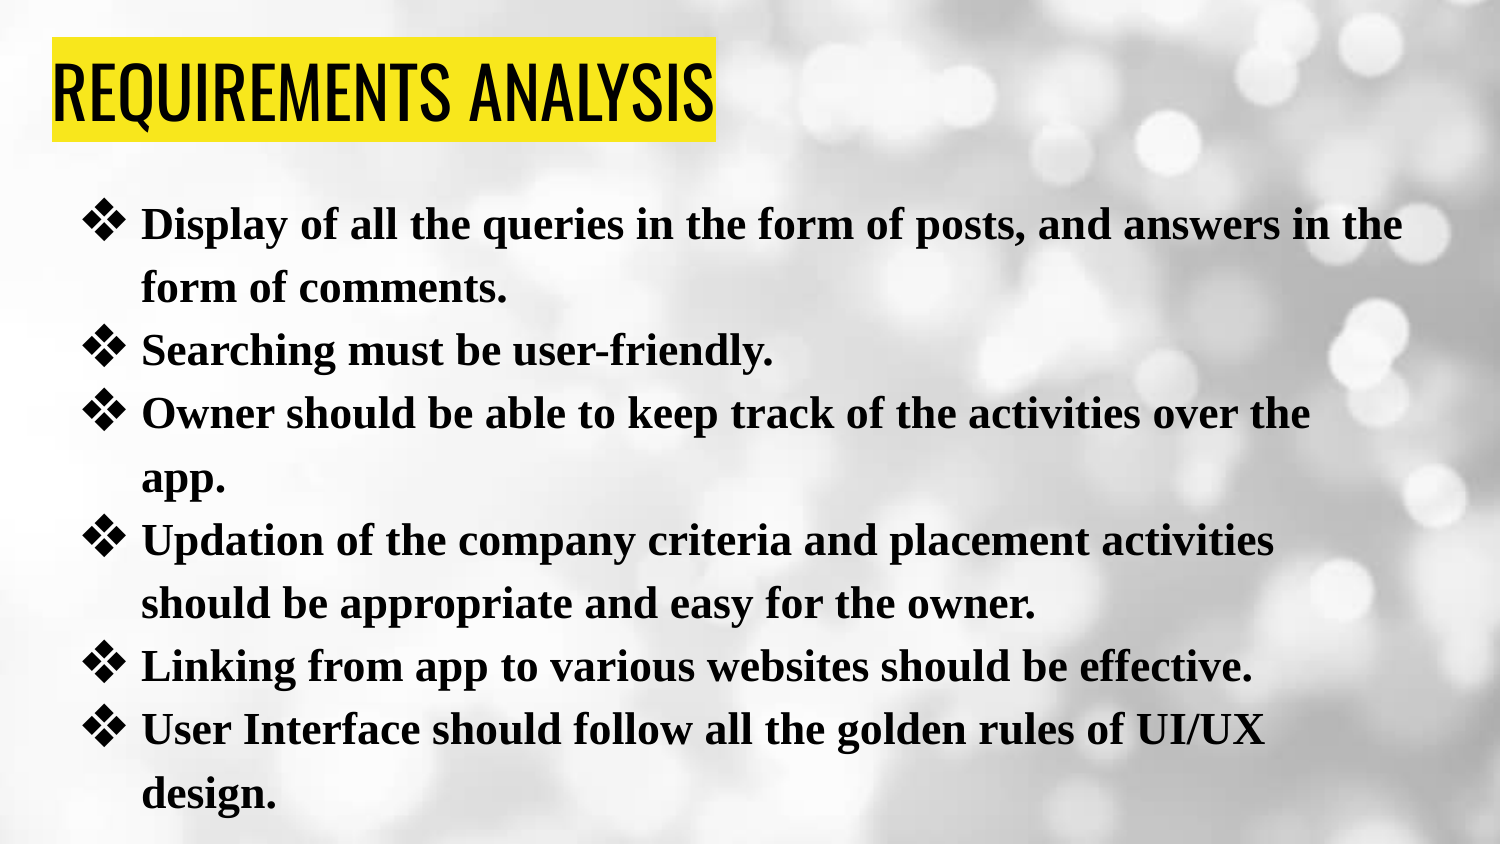

# REQUIREMENTS ANALYSIS
Display of all the queries in the form of posts, and answers in the form of comments.
Searching must be user-friendly.
Owner should be able to keep track of the activities over the app.
Updation of the company criteria and placement activities should be appropriate and easy for the owner.
Linking from app to various websites should be effective.
User Interface should follow all the golden rules of UI/UX design.